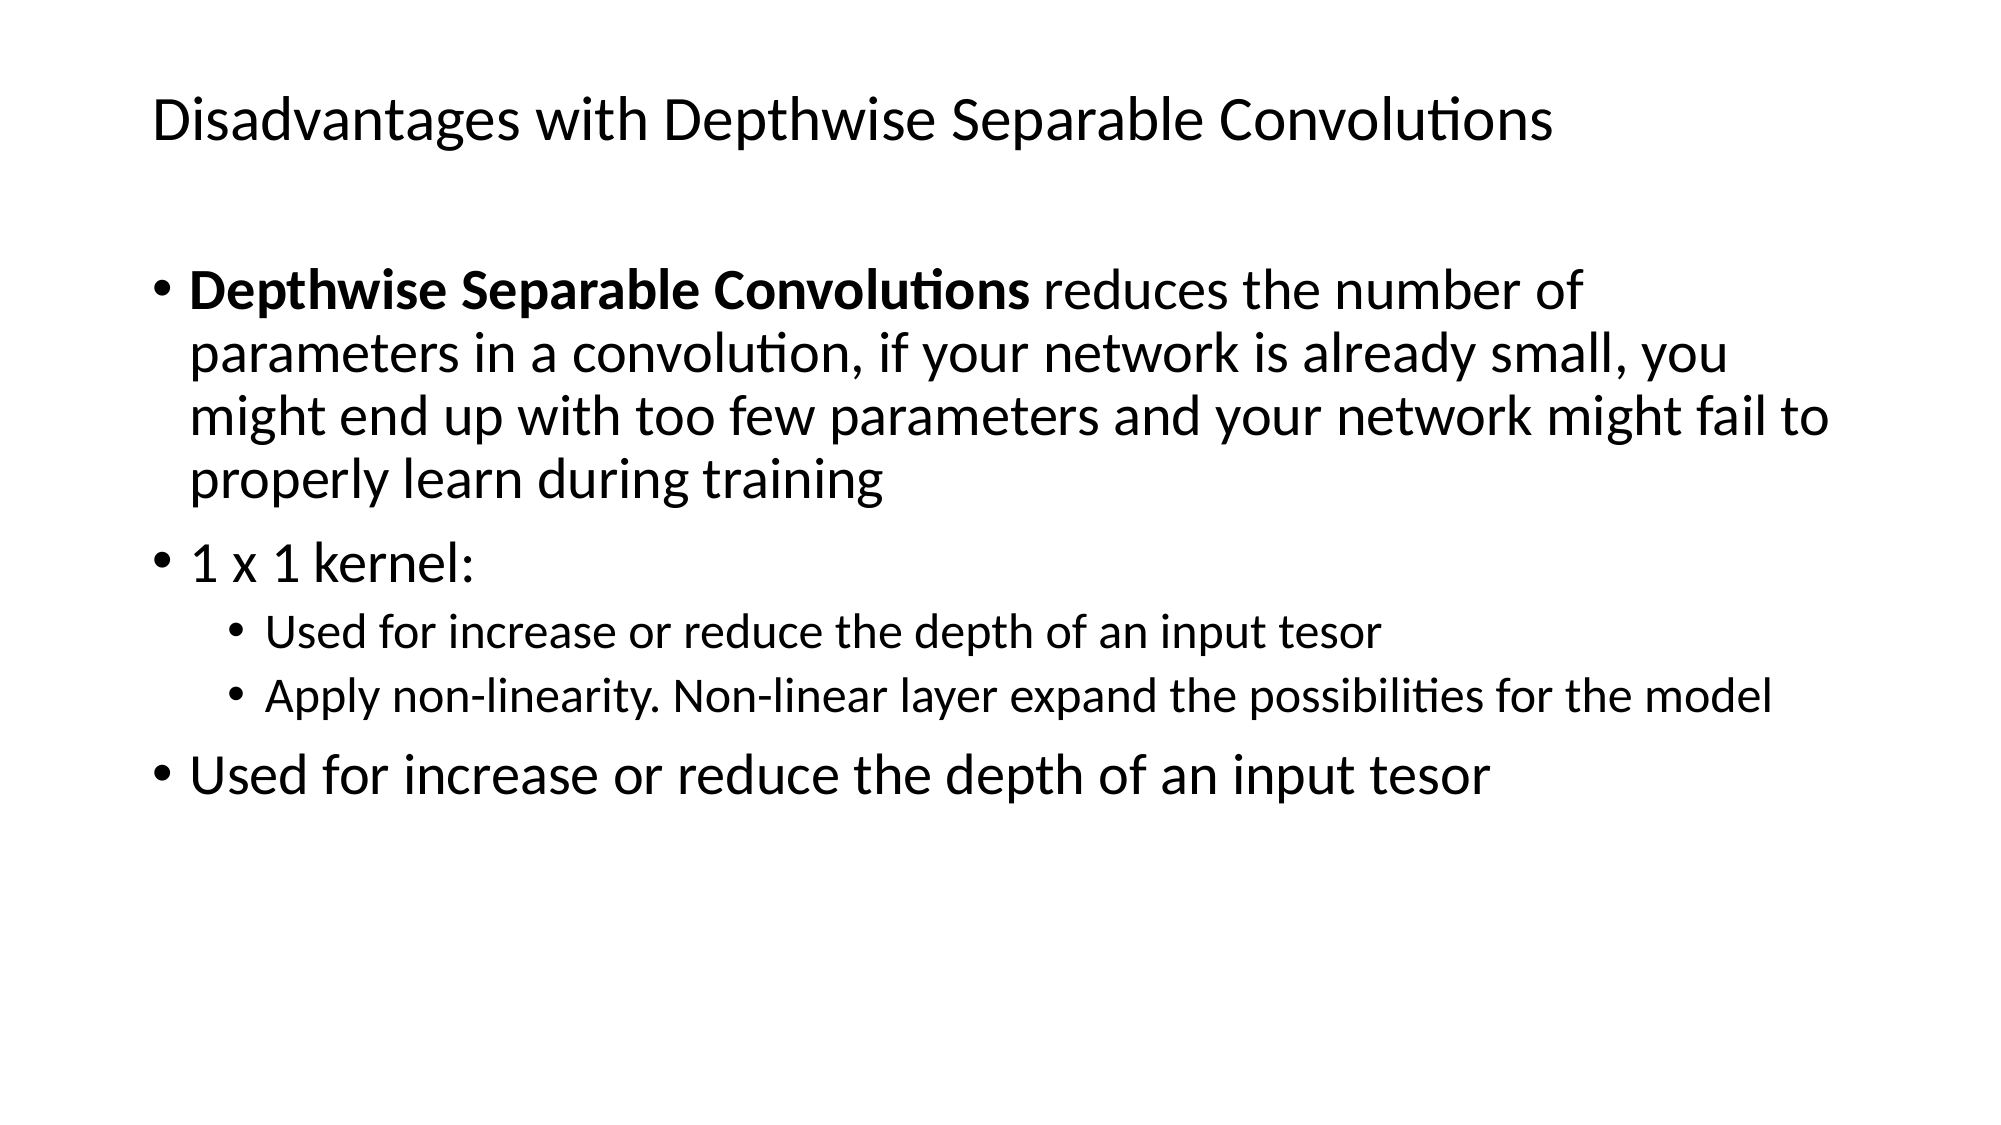

# Disadvantages with Depthwise Separable Convolutions
Depthwise Separable Convolutions reduces the number of parameters in a convolution, if your network is already small, you might end up with too few parameters and your network might fail to properly learn during training
1 x 1 kernel:
Used for increase or reduce the depth of an input tesor
Apply non-linearity. Non-linear layer expand the possibilities for the model
Used for increase or reduce the depth of an input tesor